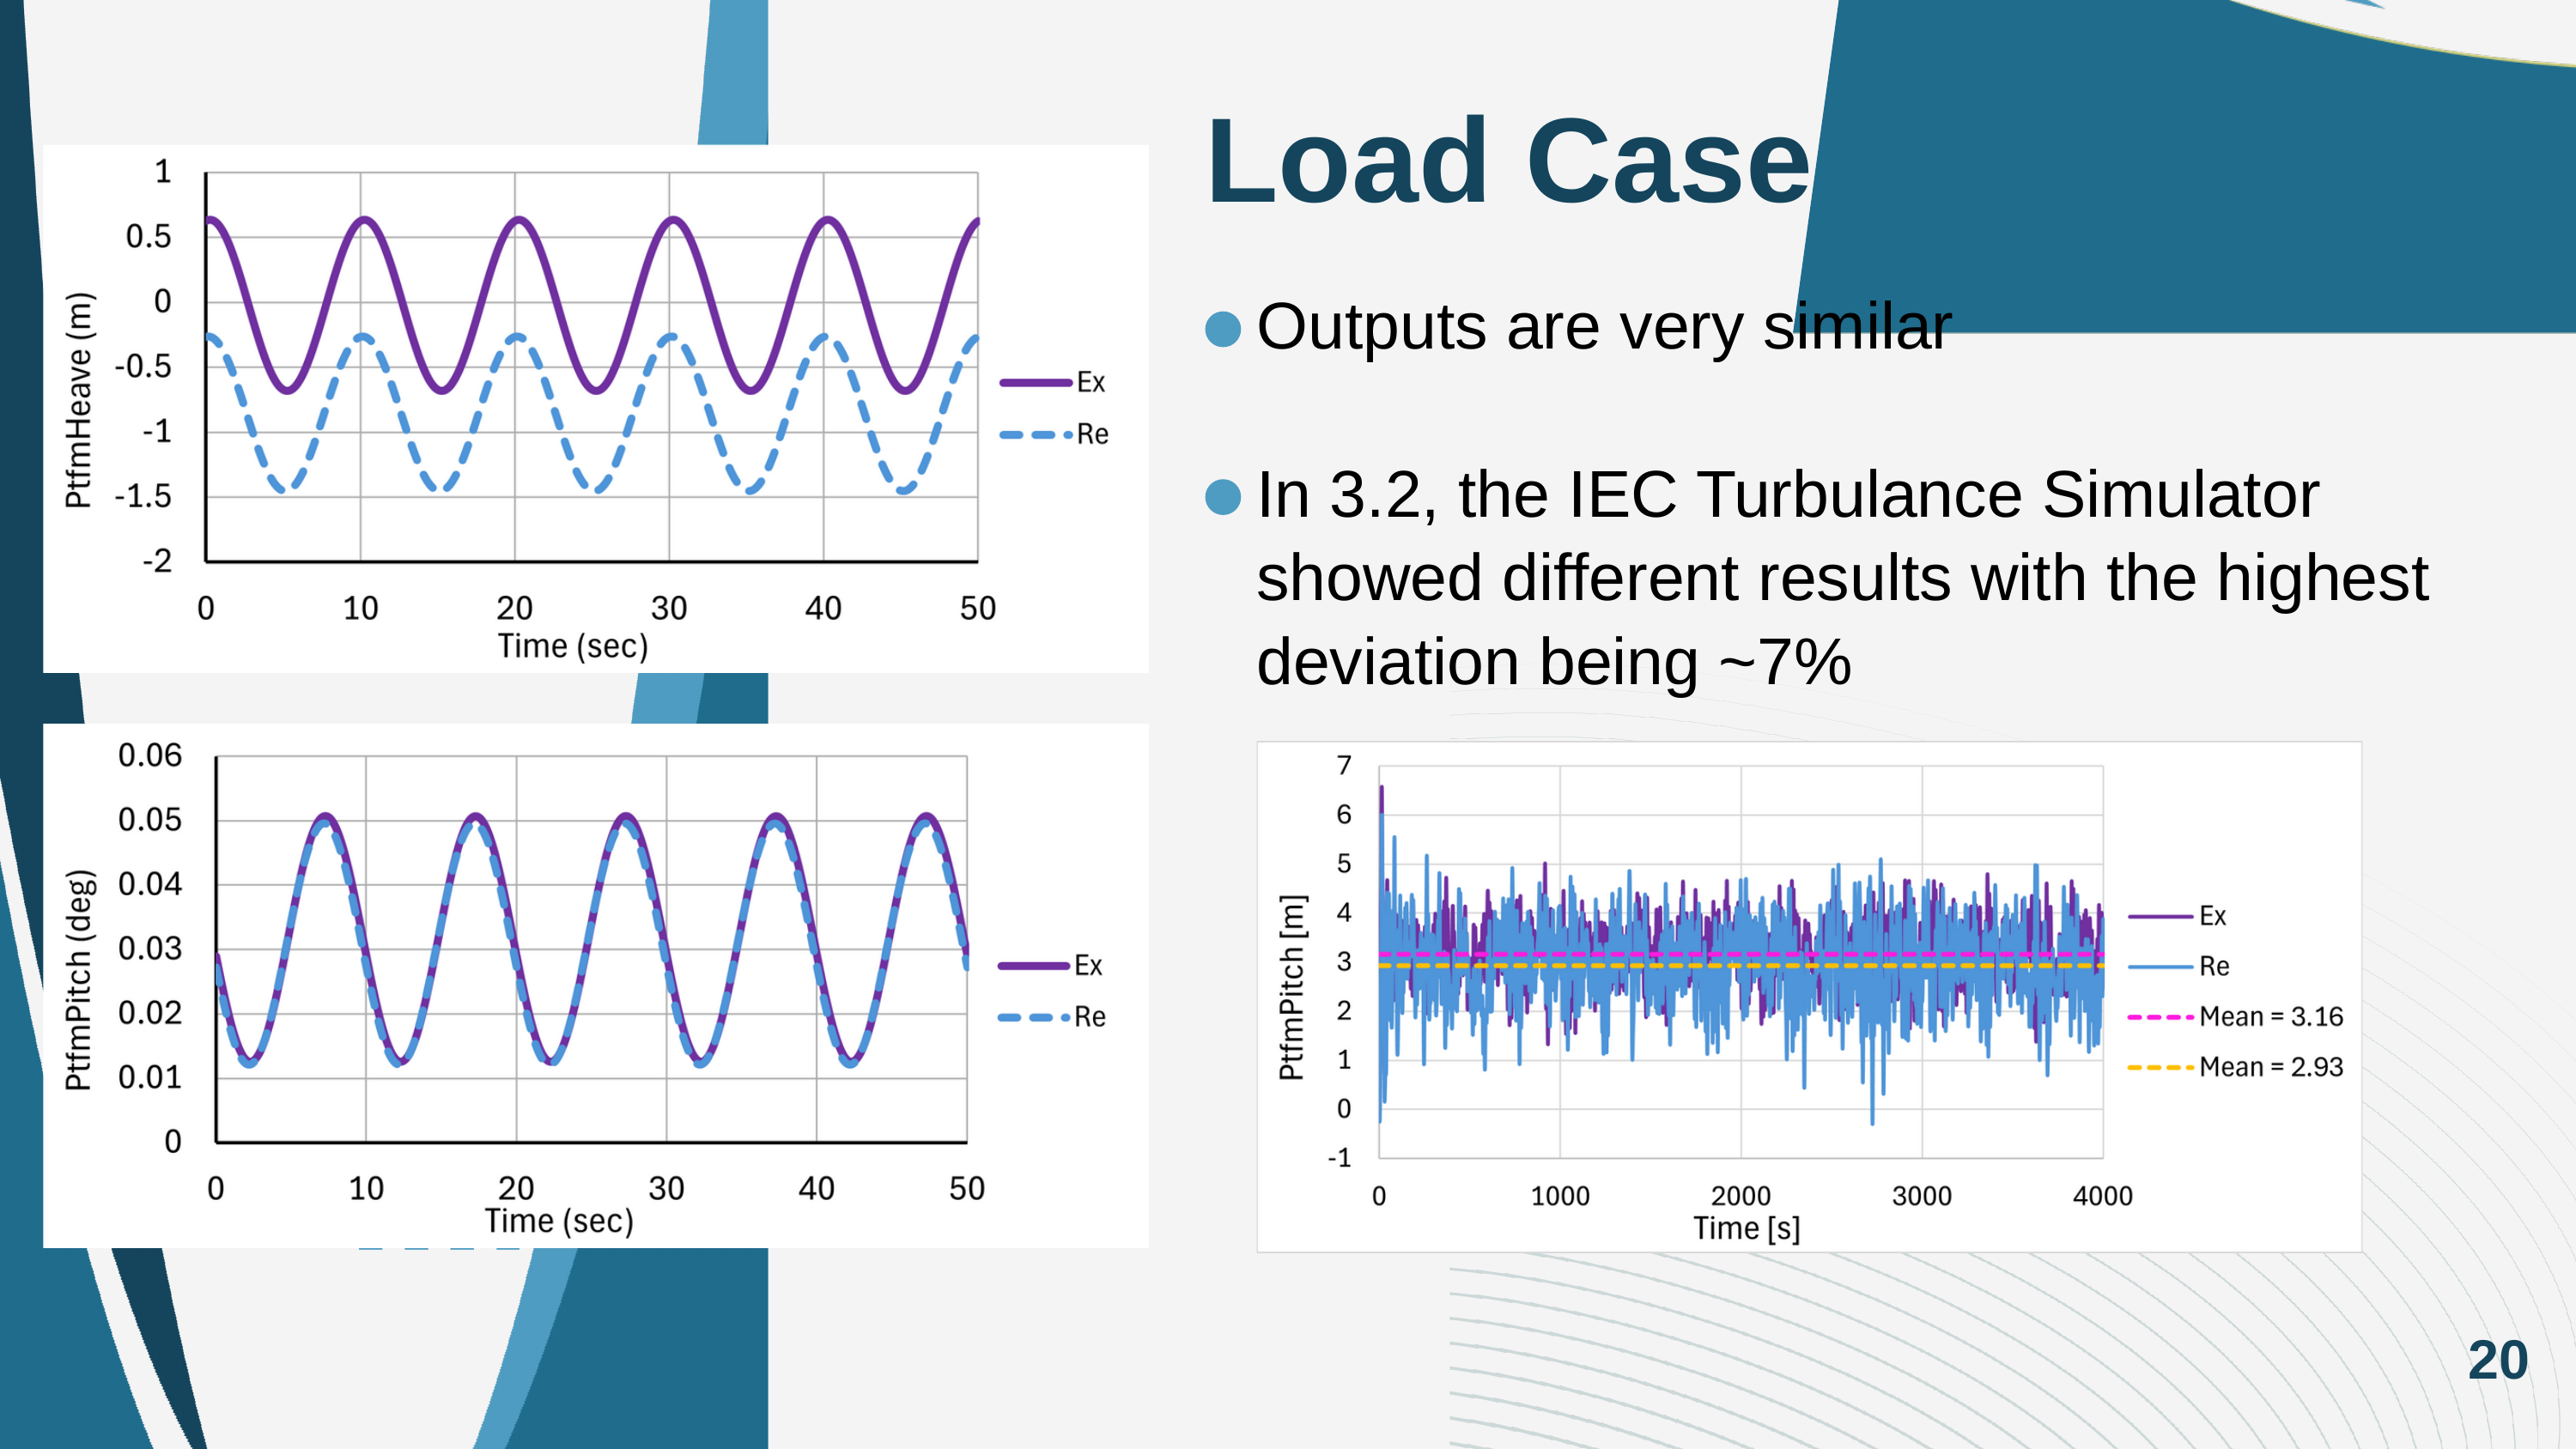

Load Cases 3.1-3.2

Outputs are very similar

In 3.2, the IEC Turbulance Simulator showed different results with the highest deviation being ~7%

20